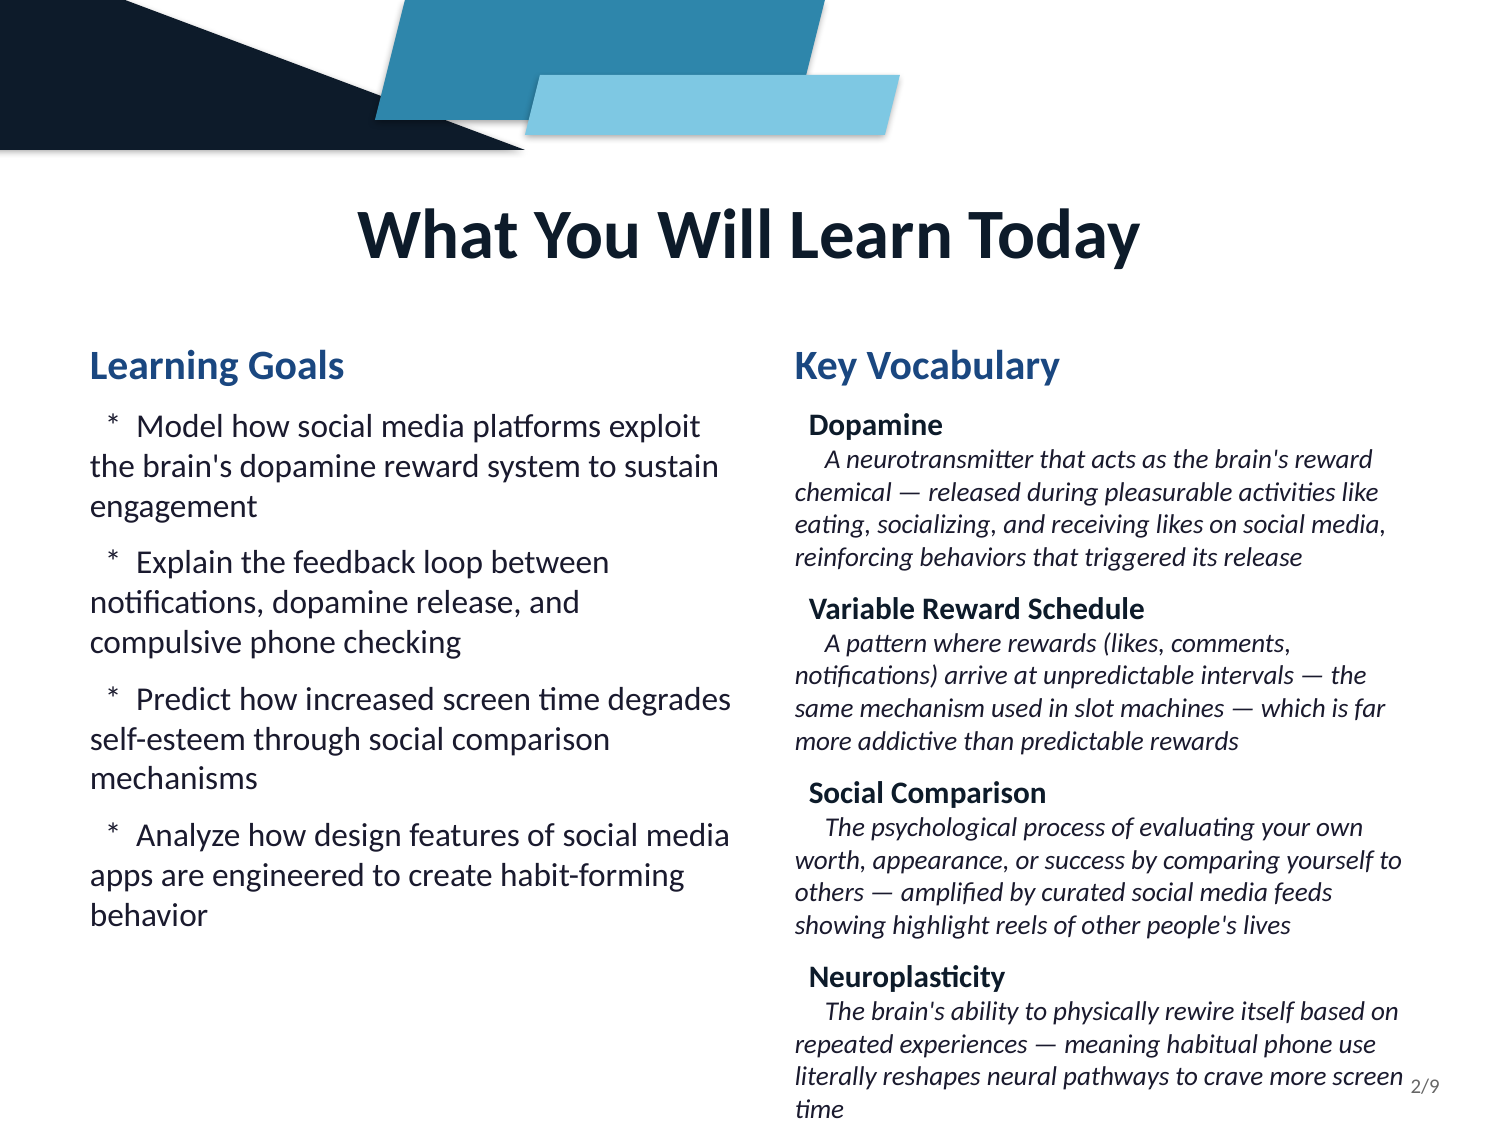

What You Will Learn Today
Learning Goals
  *  Model how social media platforms exploit the brain's dopamine reward system to sustain engagement
  *  Explain the feedback loop between notifications, dopamine release, and compulsive phone checking
  *  Predict how increased screen time degrades self-esteem through social comparison mechanisms
  *  Analyze how design features of social media apps are engineered to create habit-forming behavior
Key Vocabulary
  Dopamine
     A neurotransmitter that acts as the brain's reward chemical — released during pleasurable activities like eating, socializing, and receiving likes on social media, reinforcing behaviors that triggered its release
  Variable Reward Schedule
     A pattern where rewards (likes, comments, notifications) arrive at unpredictable intervals — the same mechanism used in slot machines — which is far more addictive than predictable rewards
  Social Comparison
     The psychological process of evaluating your own worth, appearance, or success by comparing yourself to others — amplified by curated social media feeds showing highlight reels of other people's lives
  Neuroplasticity
     The brain's ability to physically rewire itself based on repeated experiences — meaning habitual phone use literally reshapes neural pathways to crave more screen time
2/9